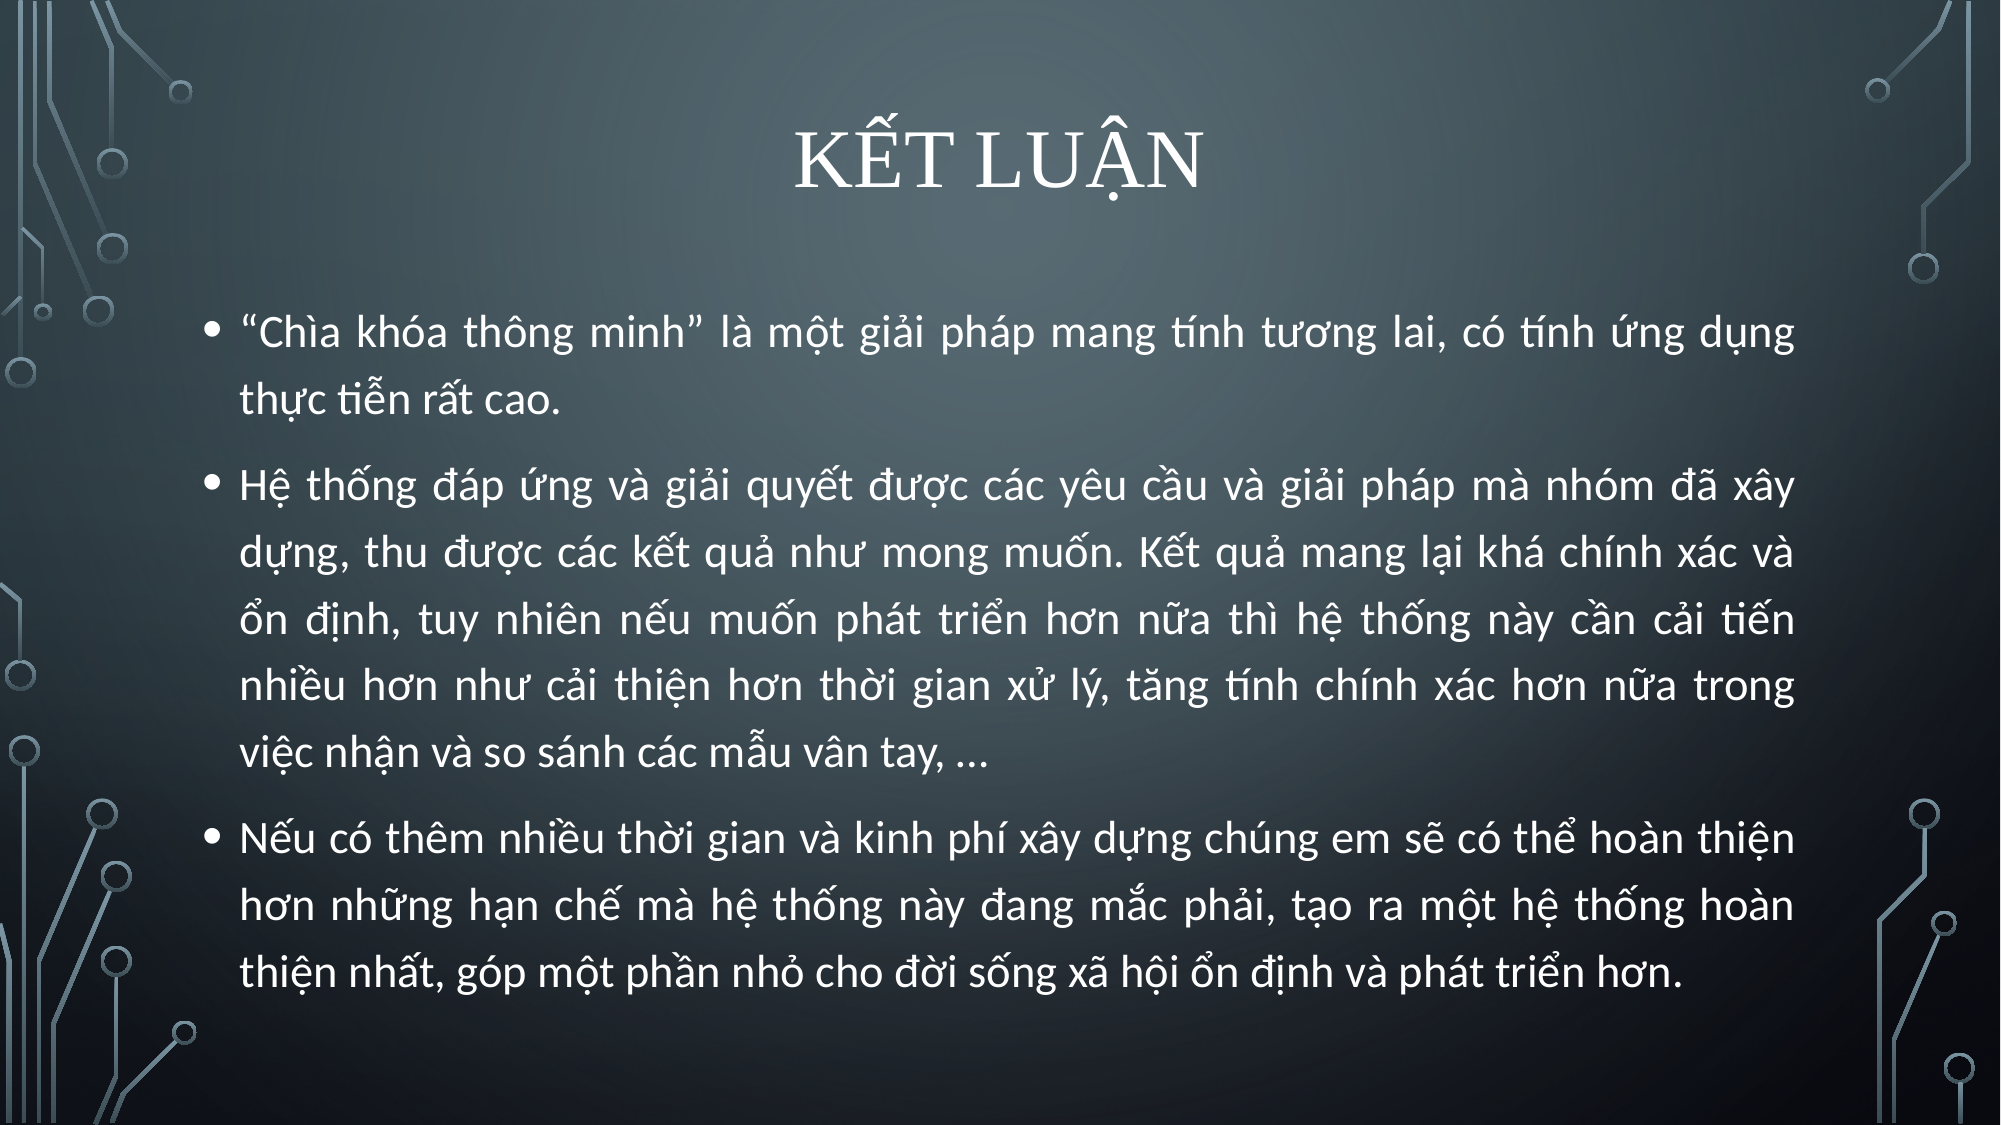

# Kết luận
“Chìa khóa thông minh” là một giải pháp mang tính tương lai, có tính ứng dụng thực tiễn rất cao.
Hệ thống đáp ứng và giải quyết được các yêu cầu và giải pháp mà nhóm đã xây dựng, thu được các kết quả như mong muốn. Kết quả mang lại khá chính xác và ổn định, tuy nhiên nếu muốn phát triển hơn nữa thì hệ thống này cần cải tiến nhiều hơn như cải thiện hơn thời gian xử lý, tăng tính chính xác hơn nữa trong việc nhận và so sánh các mẫu vân tay, …
Nếu có thêm nhiều thời gian và kinh phí xây dựng chúng em sẽ có thể hoàn thiện hơn những hạn chế mà hệ thống này đang mắc phải, tạo ra một hệ thống hoàn thiện nhất, góp một phần nhỏ cho đời sống xã hội ổn định và phát triển hơn.